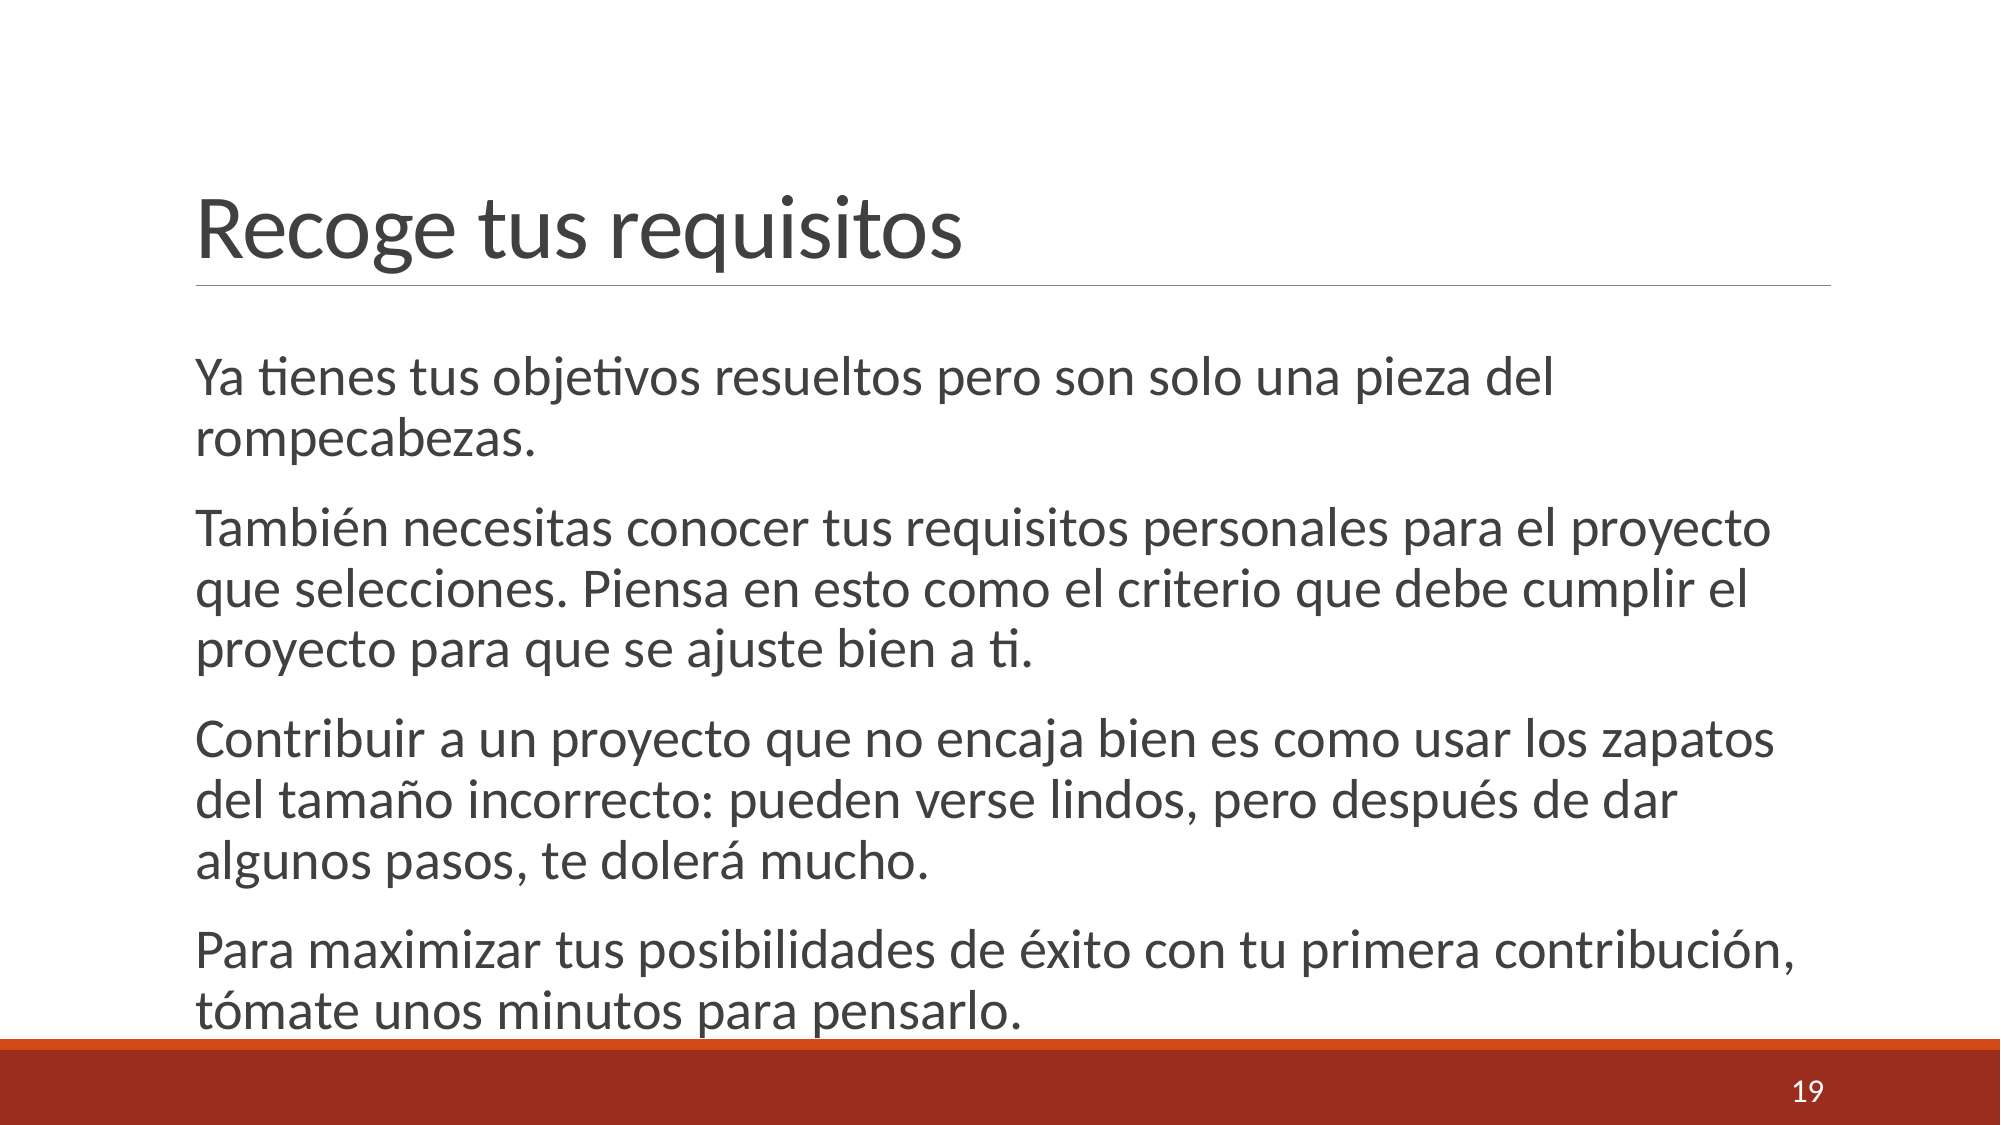

# Recoge tus requisitos
Ya tienes tus objetivos resueltos pero son solo una pieza del rompecabezas.
También necesitas conocer tus requisitos personales para el proyecto que selecciones. Piensa en esto como el criterio que debe cumplir el proyecto para que se ajuste bien a ti.
Contribuir a un proyecto que no encaja bien es como usar los zapatos del tamaño incorrecto: pueden verse lindos, pero después de dar algunos pasos, te dolerá mucho.
Para maximizar tus posibilidades de éxito con tu primera contribución, tómate unos minutos para pensarlo.
19